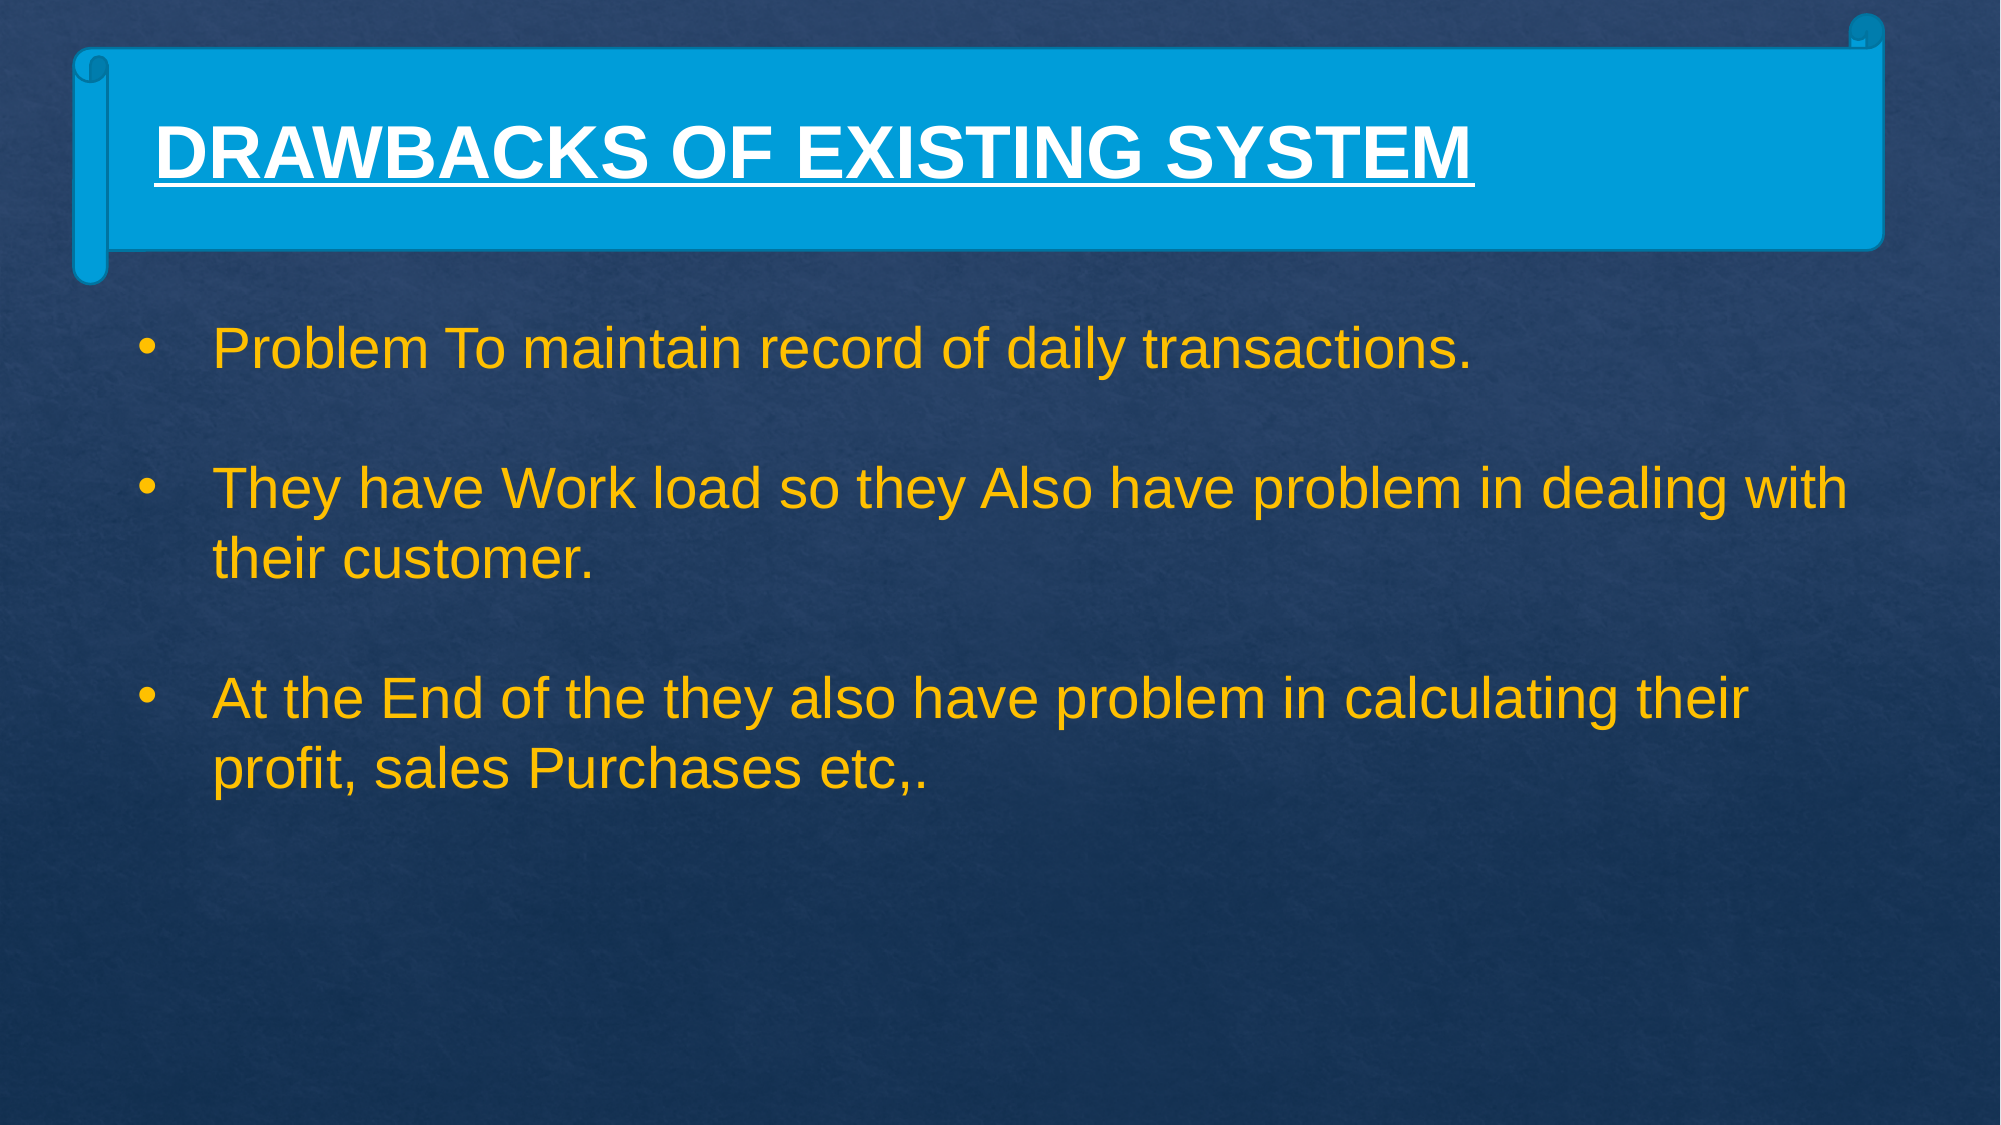

DRAWBACKS OF EXISTING SYSTEM
Problem To maintain record of daily transactions.

They have Work load so they Also have problem in dealing with their customer.

At the End of the they also have problem in calculating their profit, sales Purchases etc,.